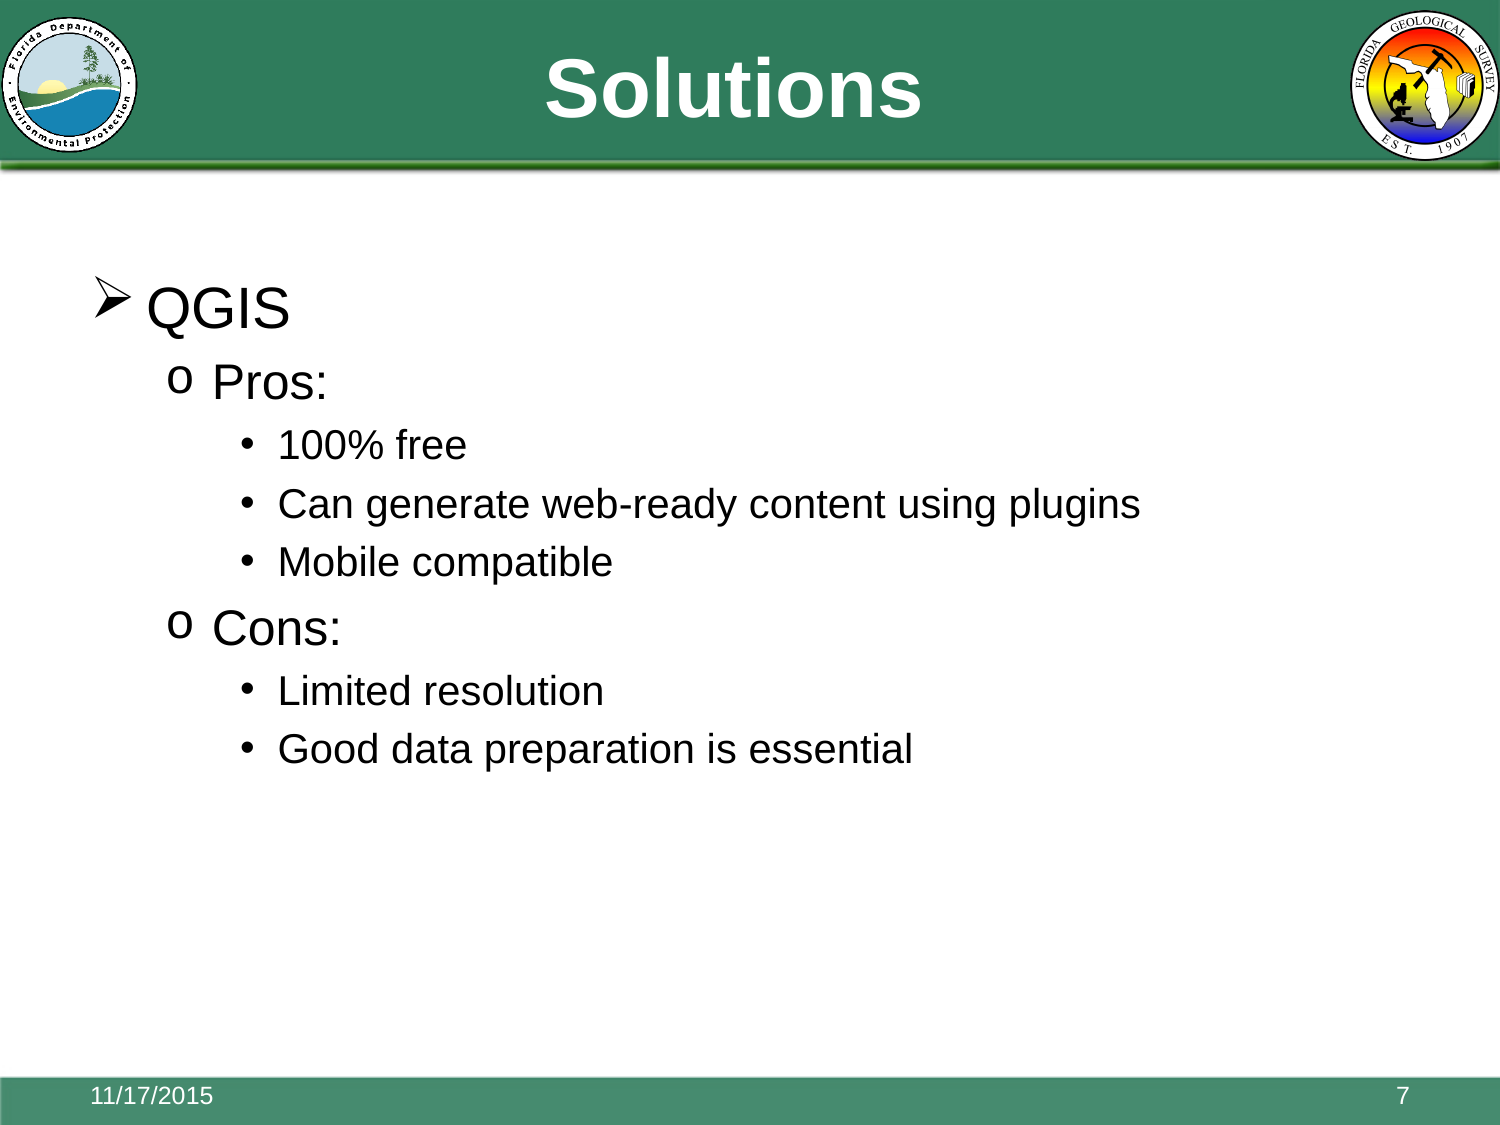

# Solutions
QGIS
Pros:
100% free
Can generate web-ready content using plugins
Mobile compatible
Cons:
Limited resolution
Good data preparation is essential

11/17/2015
7